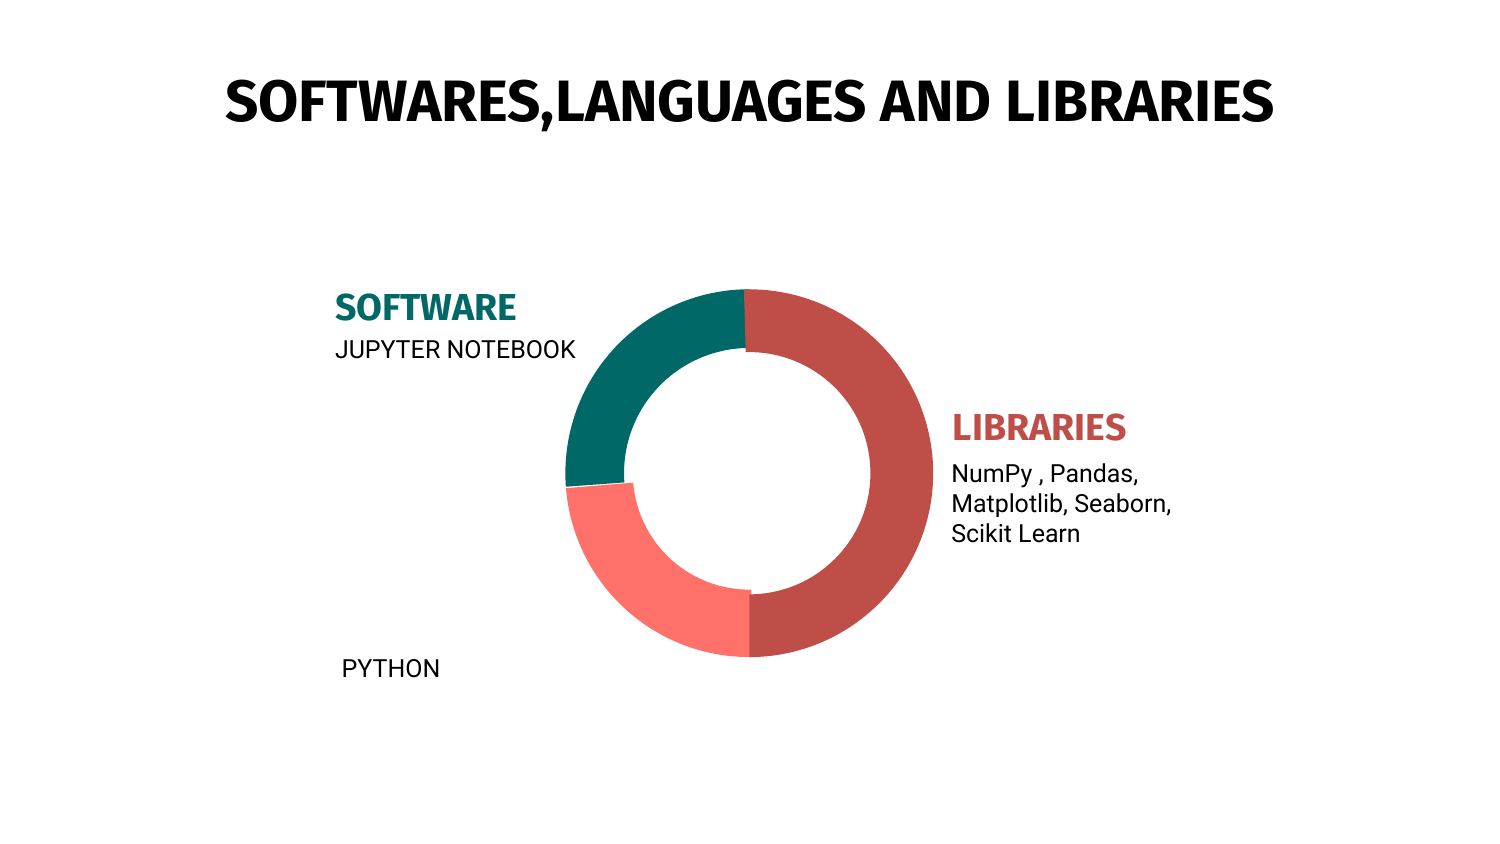

SOFTWARES,LANGUAGES AND LIBRARIES
SOFTWARE
JUPYTER NOTEBOOK

LIBRARIES
NumPy , Pandas, Matplotlib, Seaborn, Scikit Learn
PYTHON